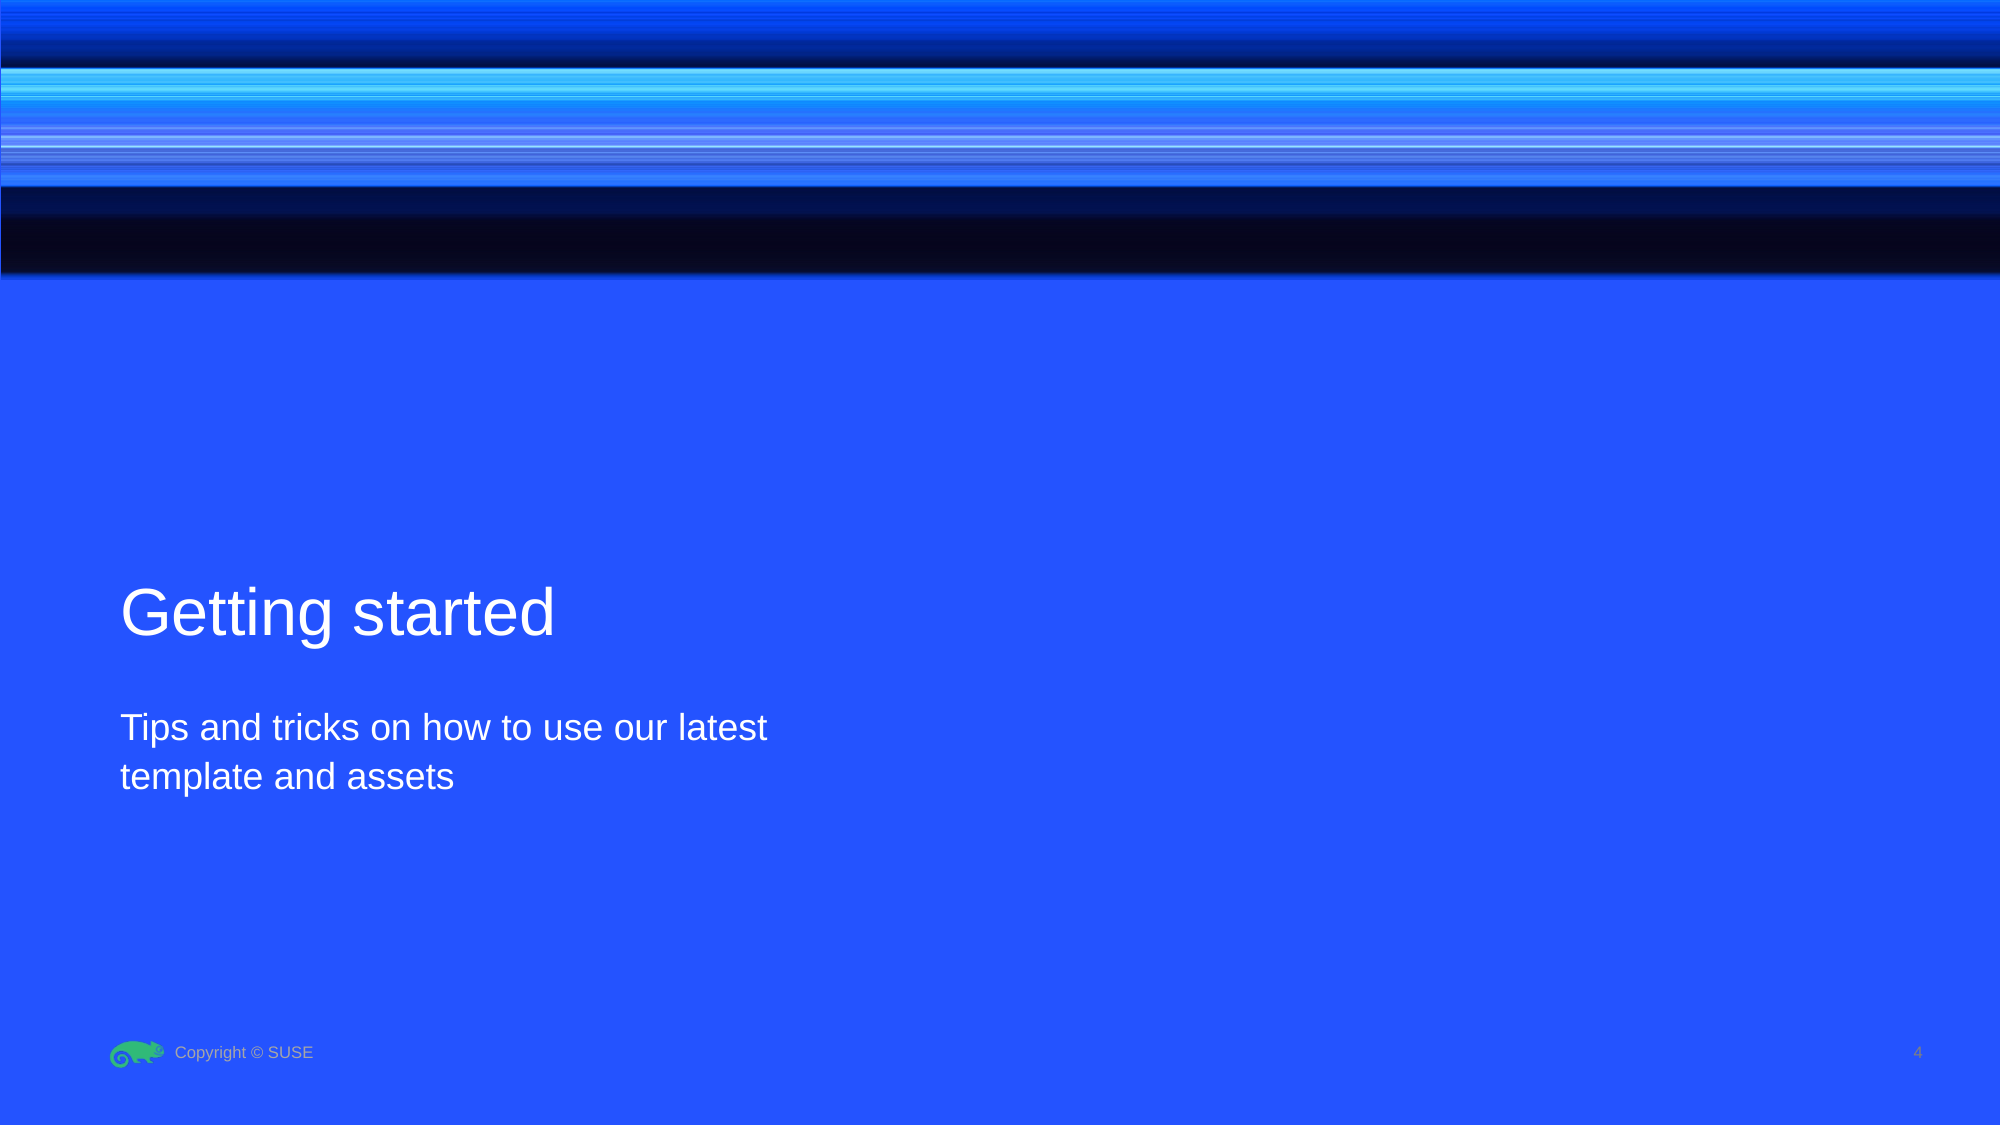

Getting started
Tips and tricks on how to use our latest template and assets
4